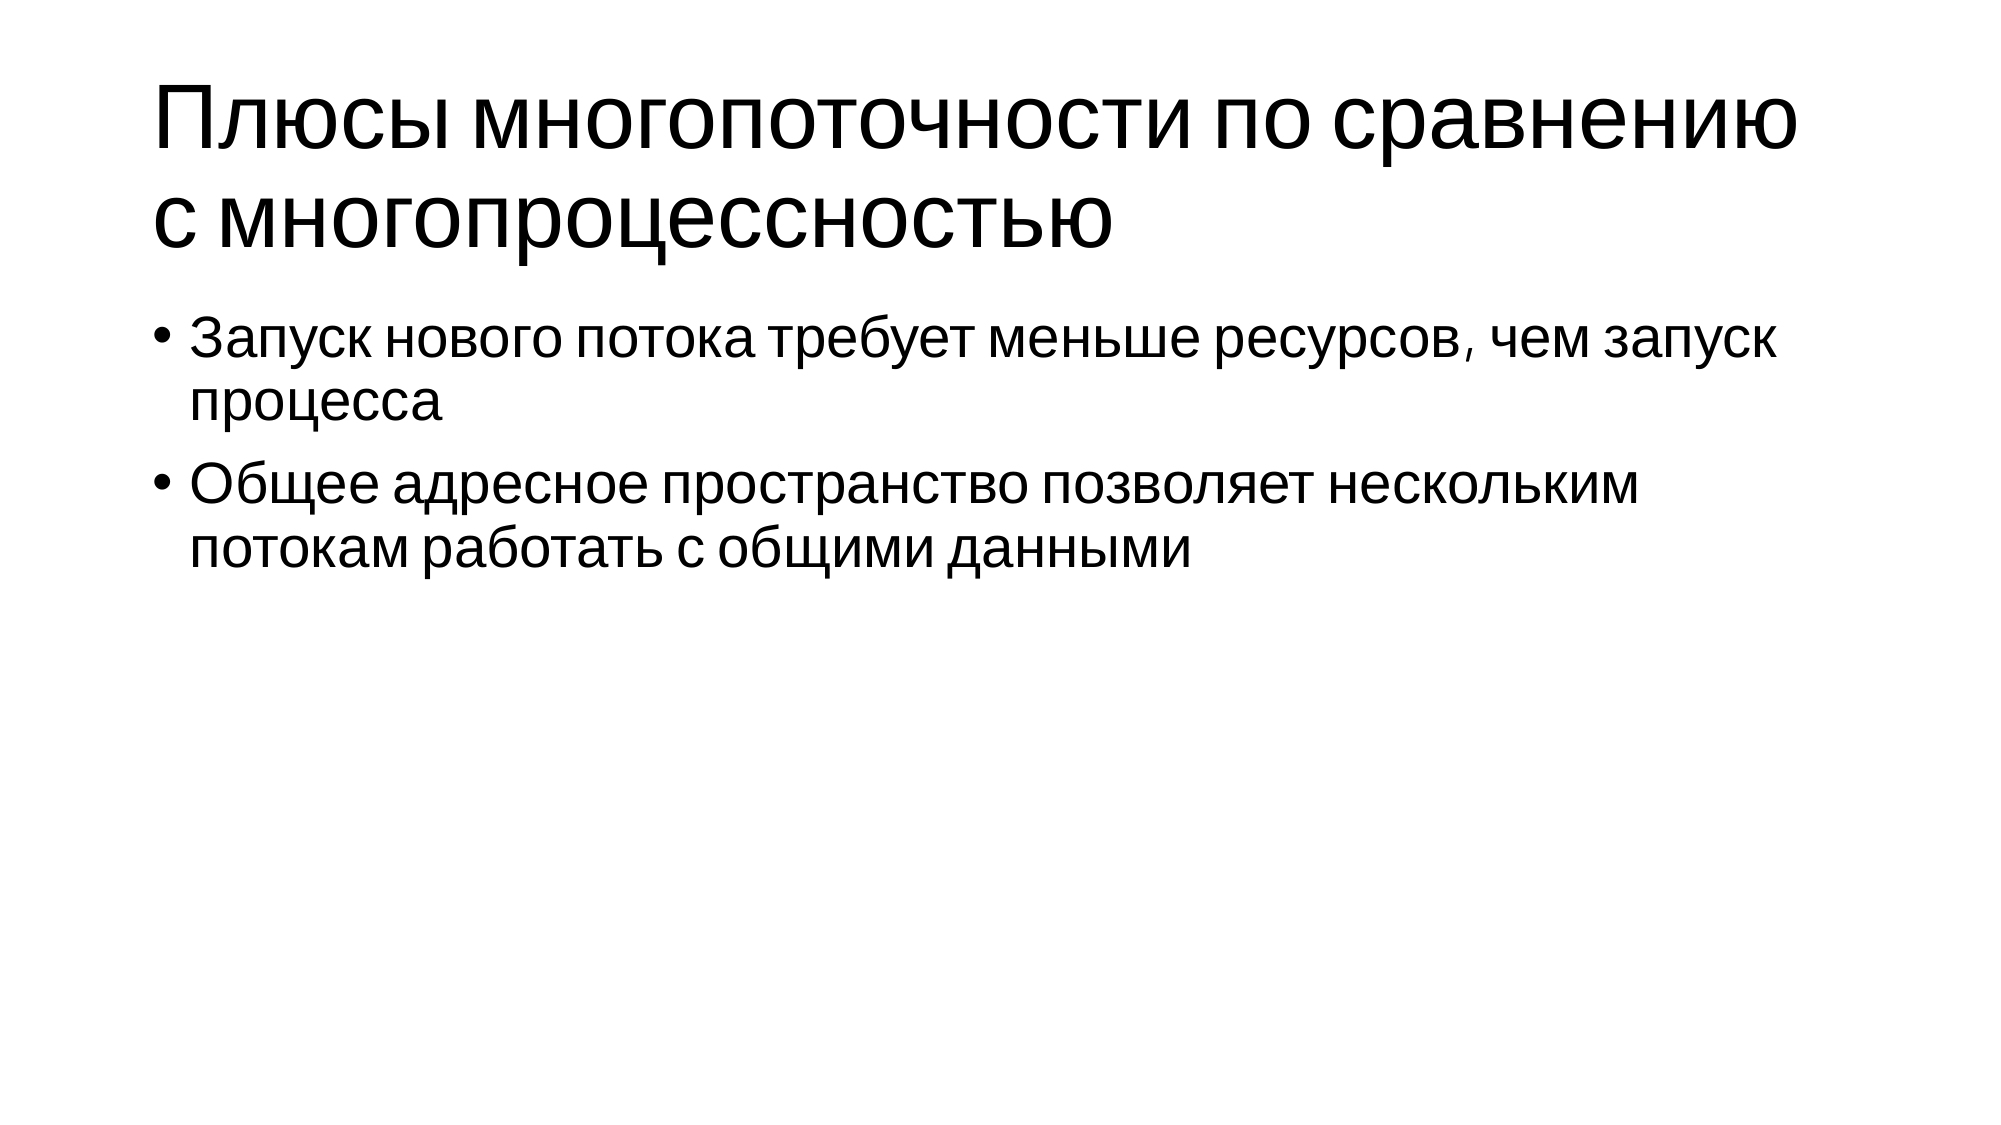

# Плюсы многопоточности по сравнению с многопроцессностью
Запуск нового потока требует меньше ресурсов, чем запуск процесса
Общее адресное пространство позволяет нескольким потокам работать с общими данными